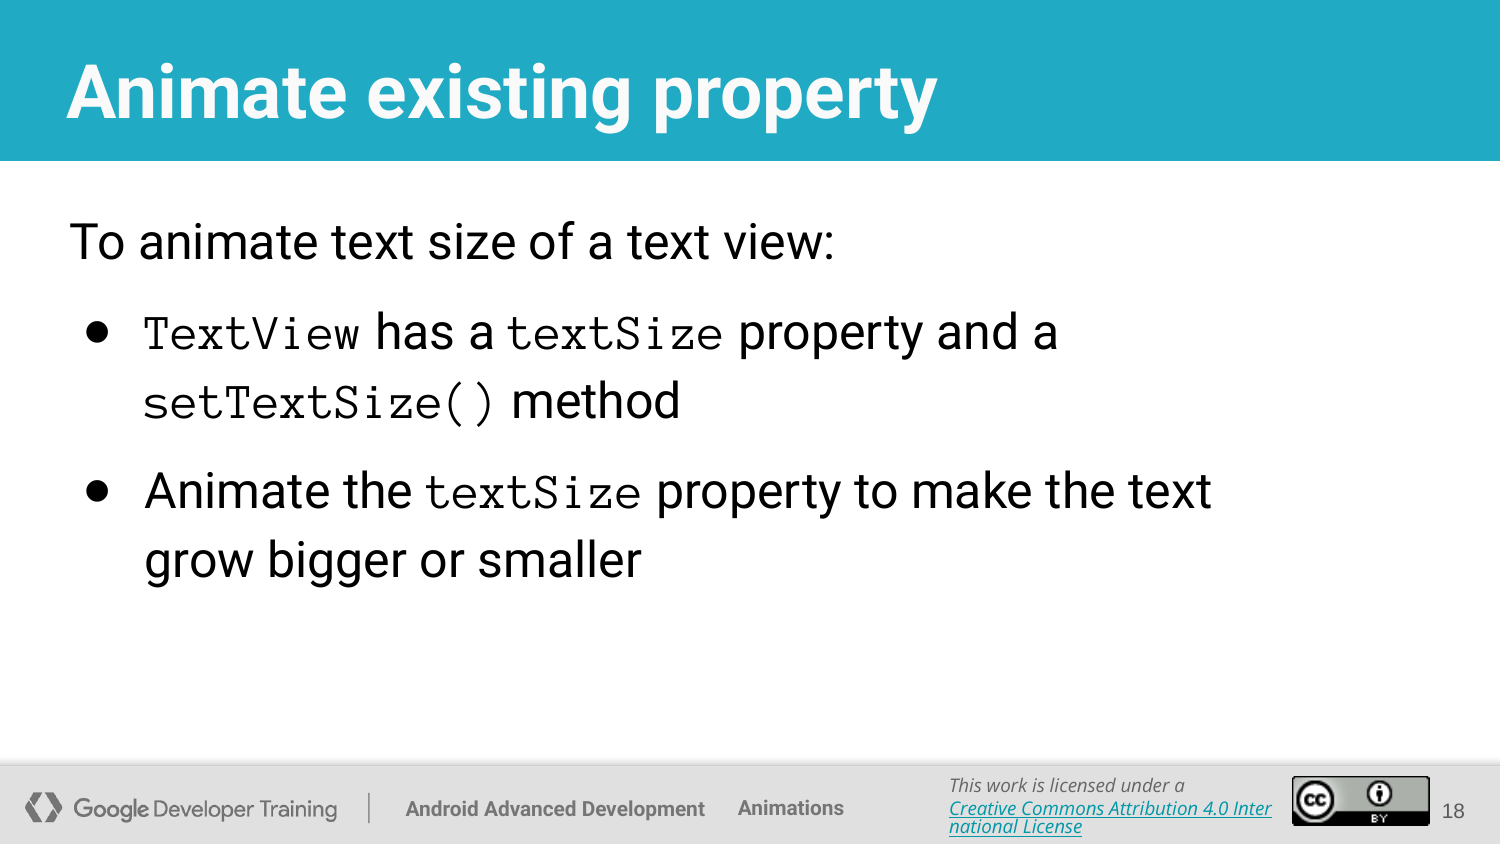

# Animate existing property
To animate text size of a text view:
TextView has a textSize property and a setTextSize() method
Animate the textSize property to make the text grow bigger or smaller
18